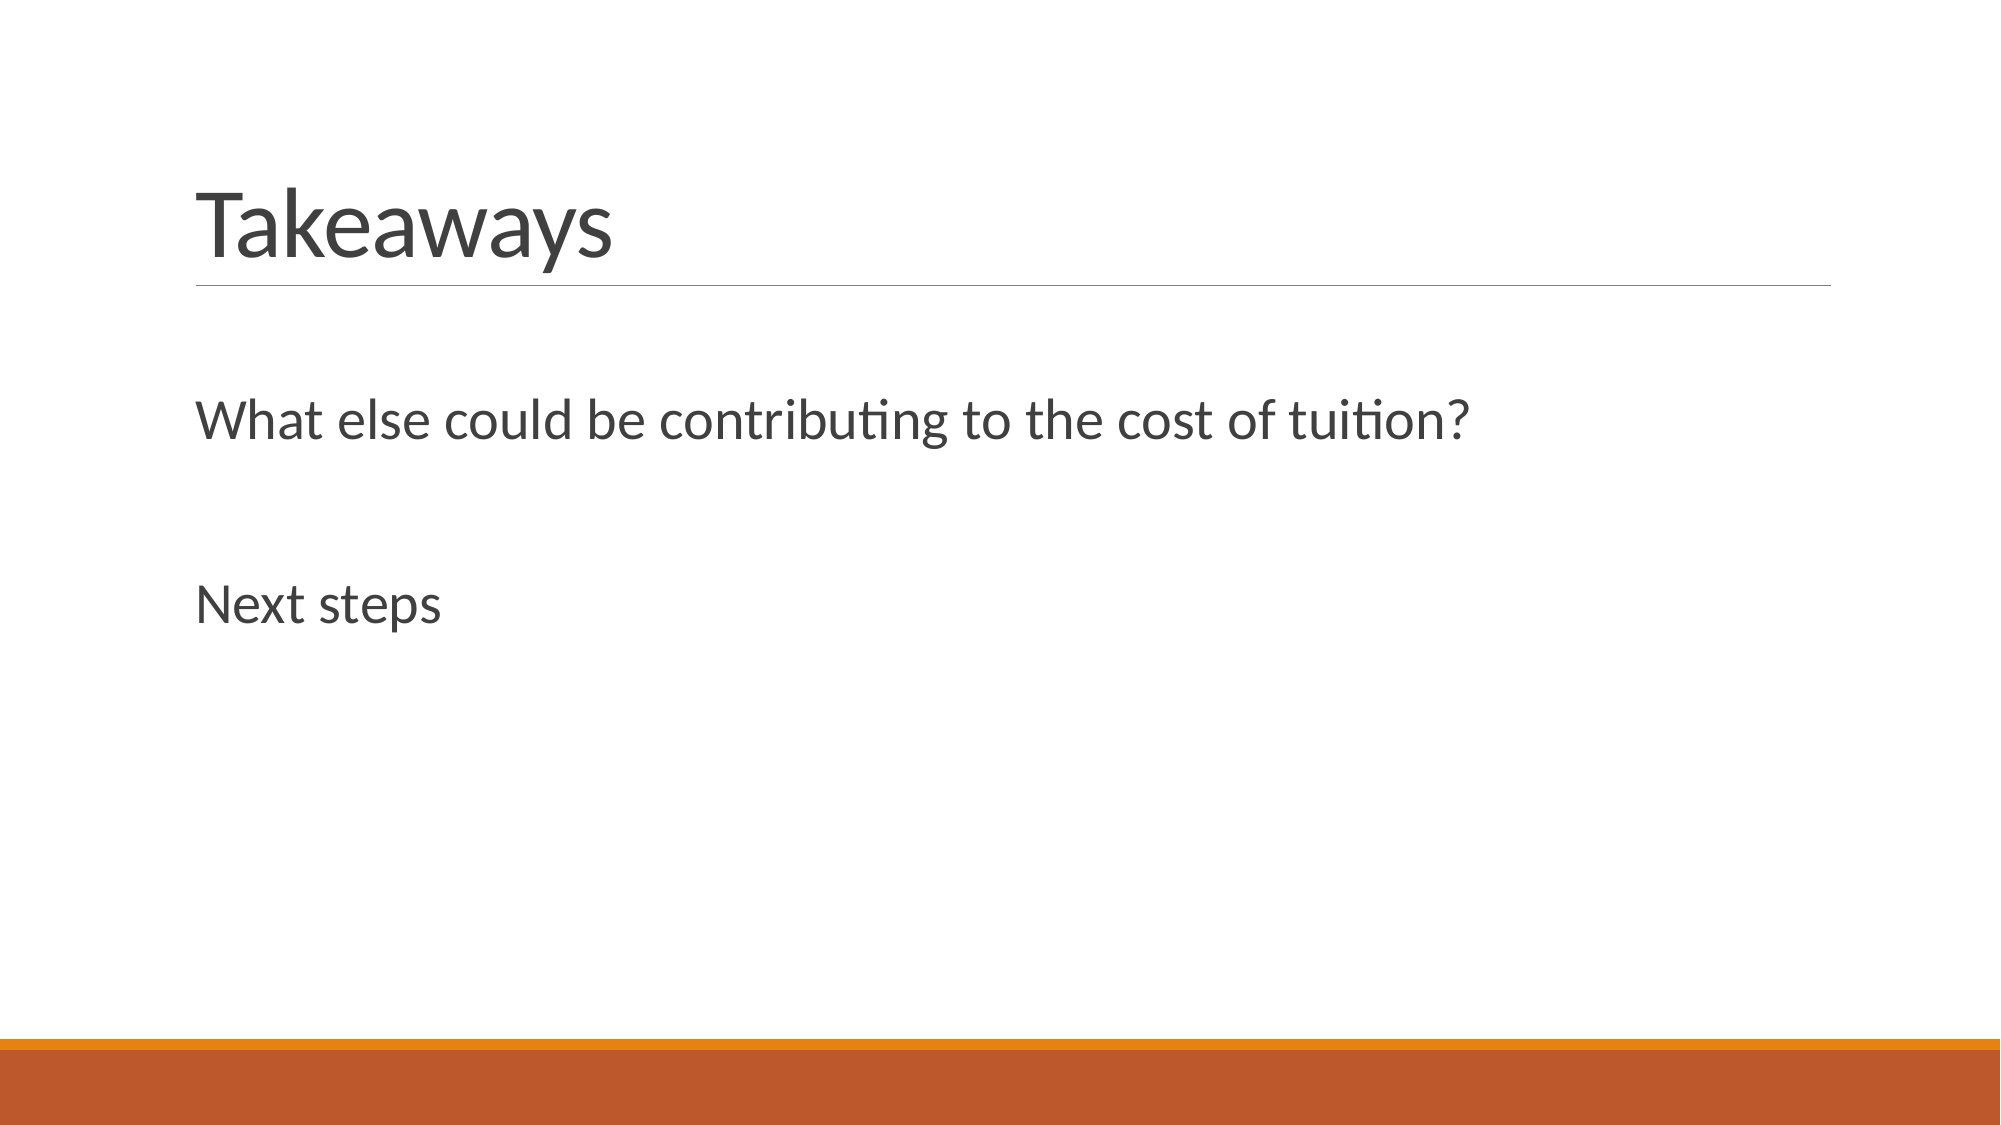

# Takeaways

What else could be contributing to the cost of tuition?

Next steps